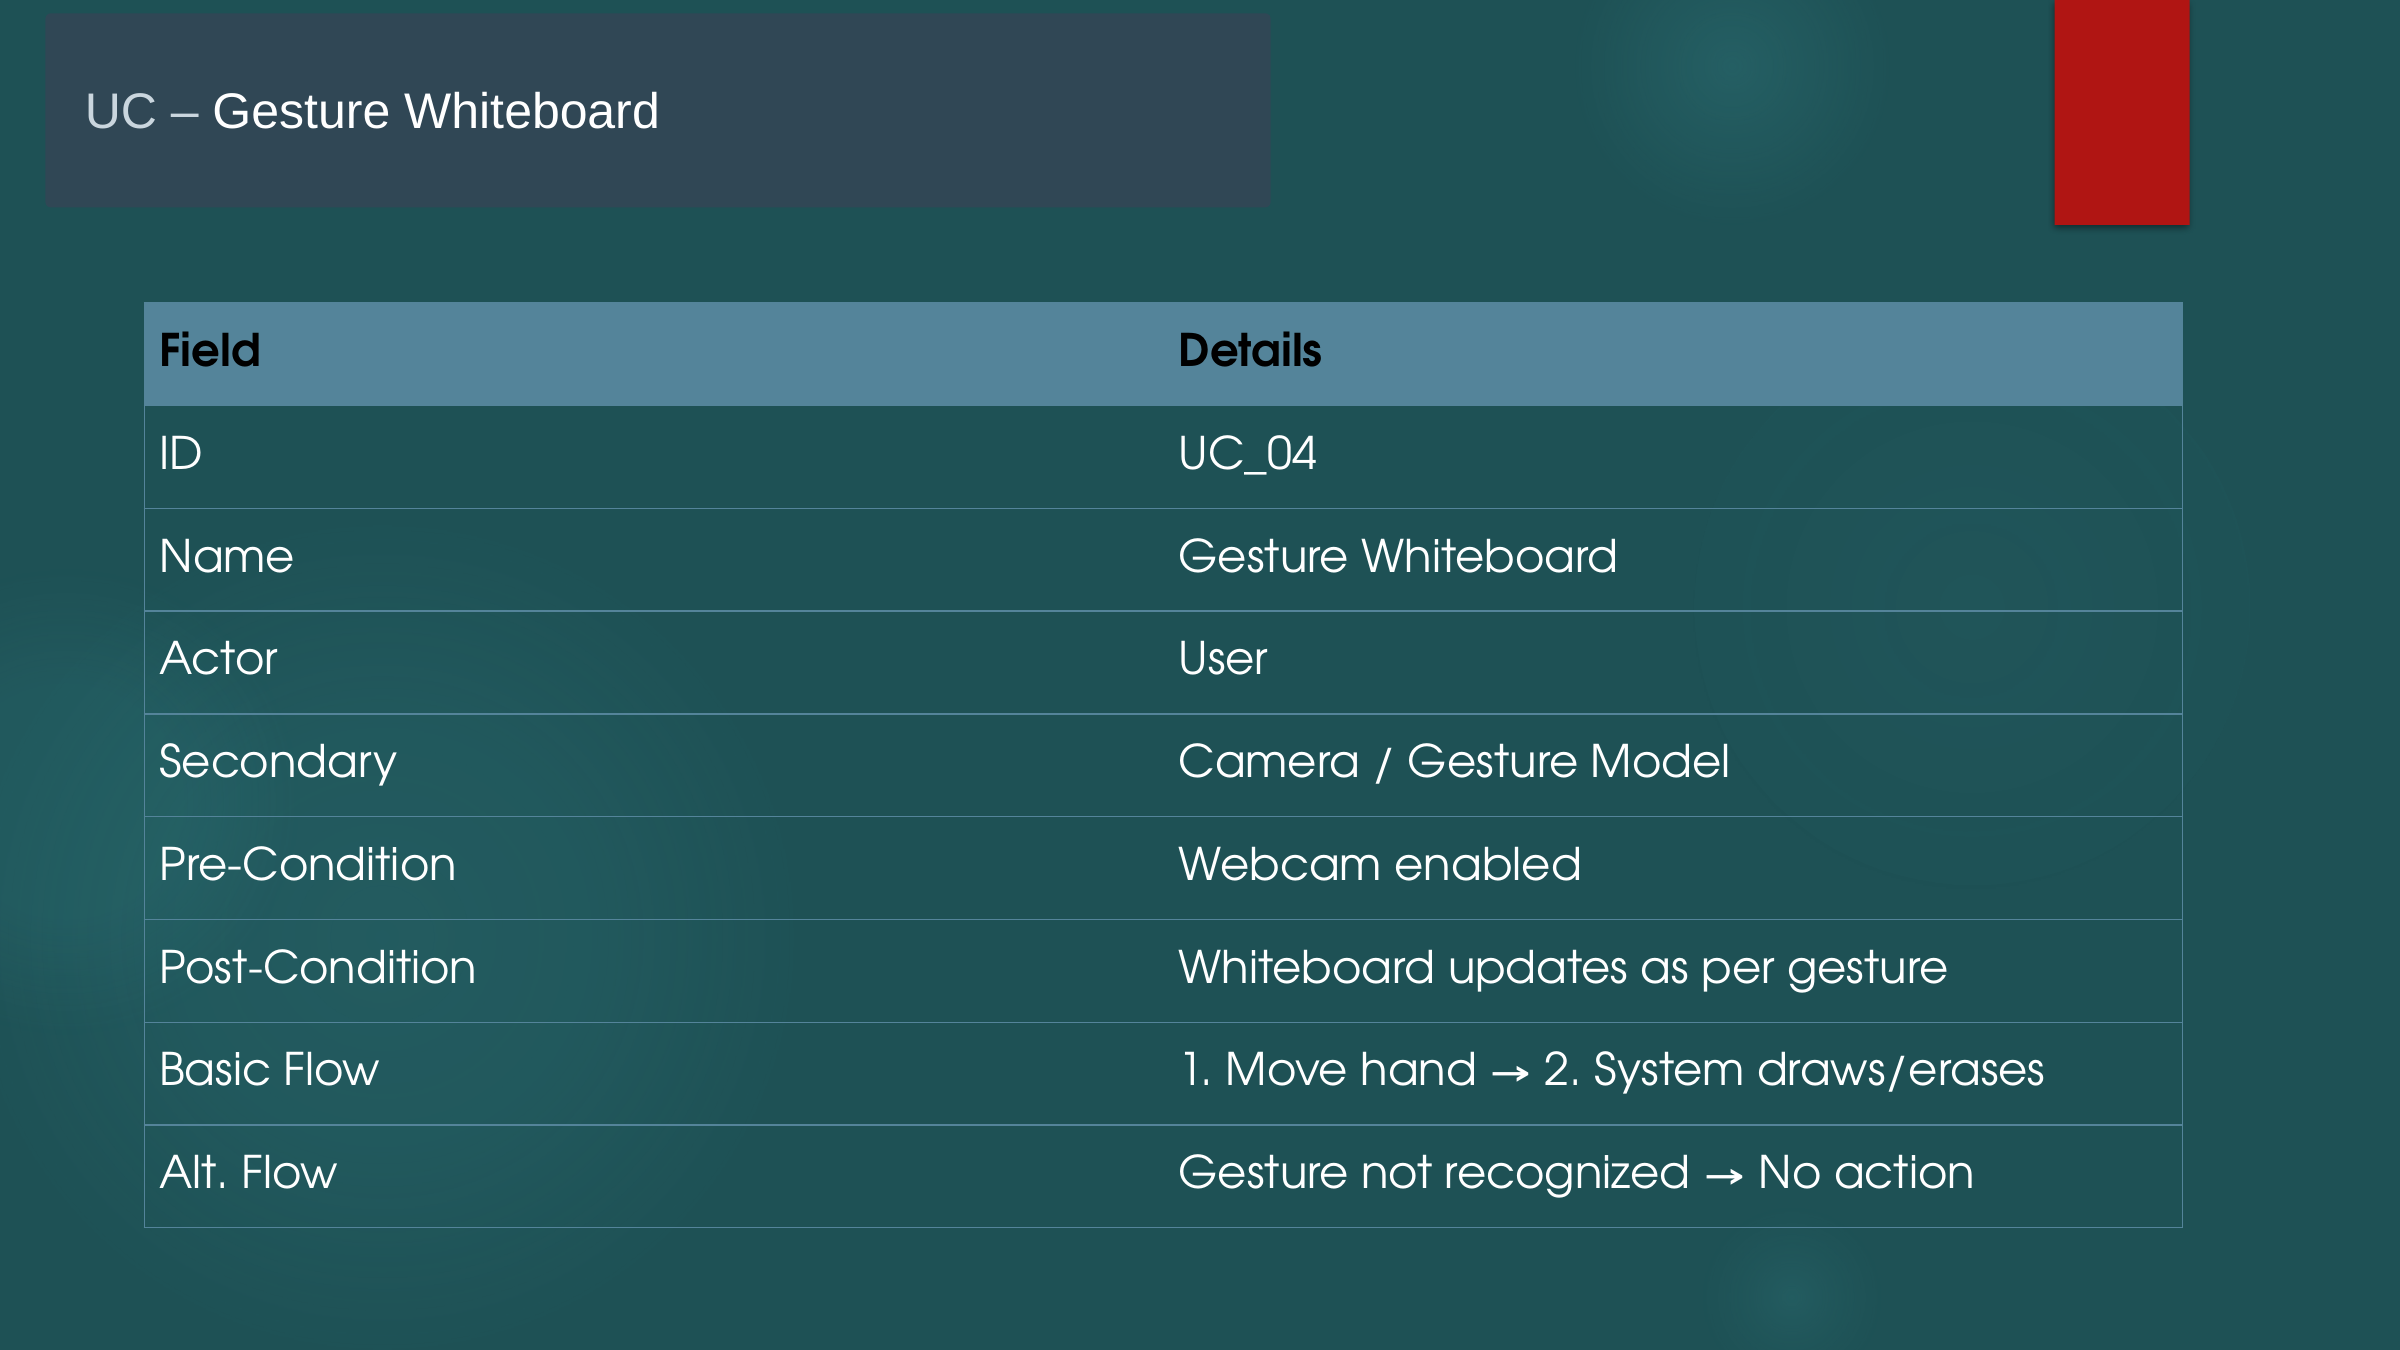

UC – Gesture Whiteboard
| Field | Details |
| --- | --- |
| ID | UC\_04 |
| Name | Gesture Whiteboard |
| Actor | User |
| Secondary | Camera / Gesture Model |
| Pre-Condition | Webcam enabled |
| Post-Condition | Whiteboard updates as per gesture |
| Basic Flow | 1. Move hand → 2. System draws/erases |
| Alt. Flow | Gesture not recognized → No action |